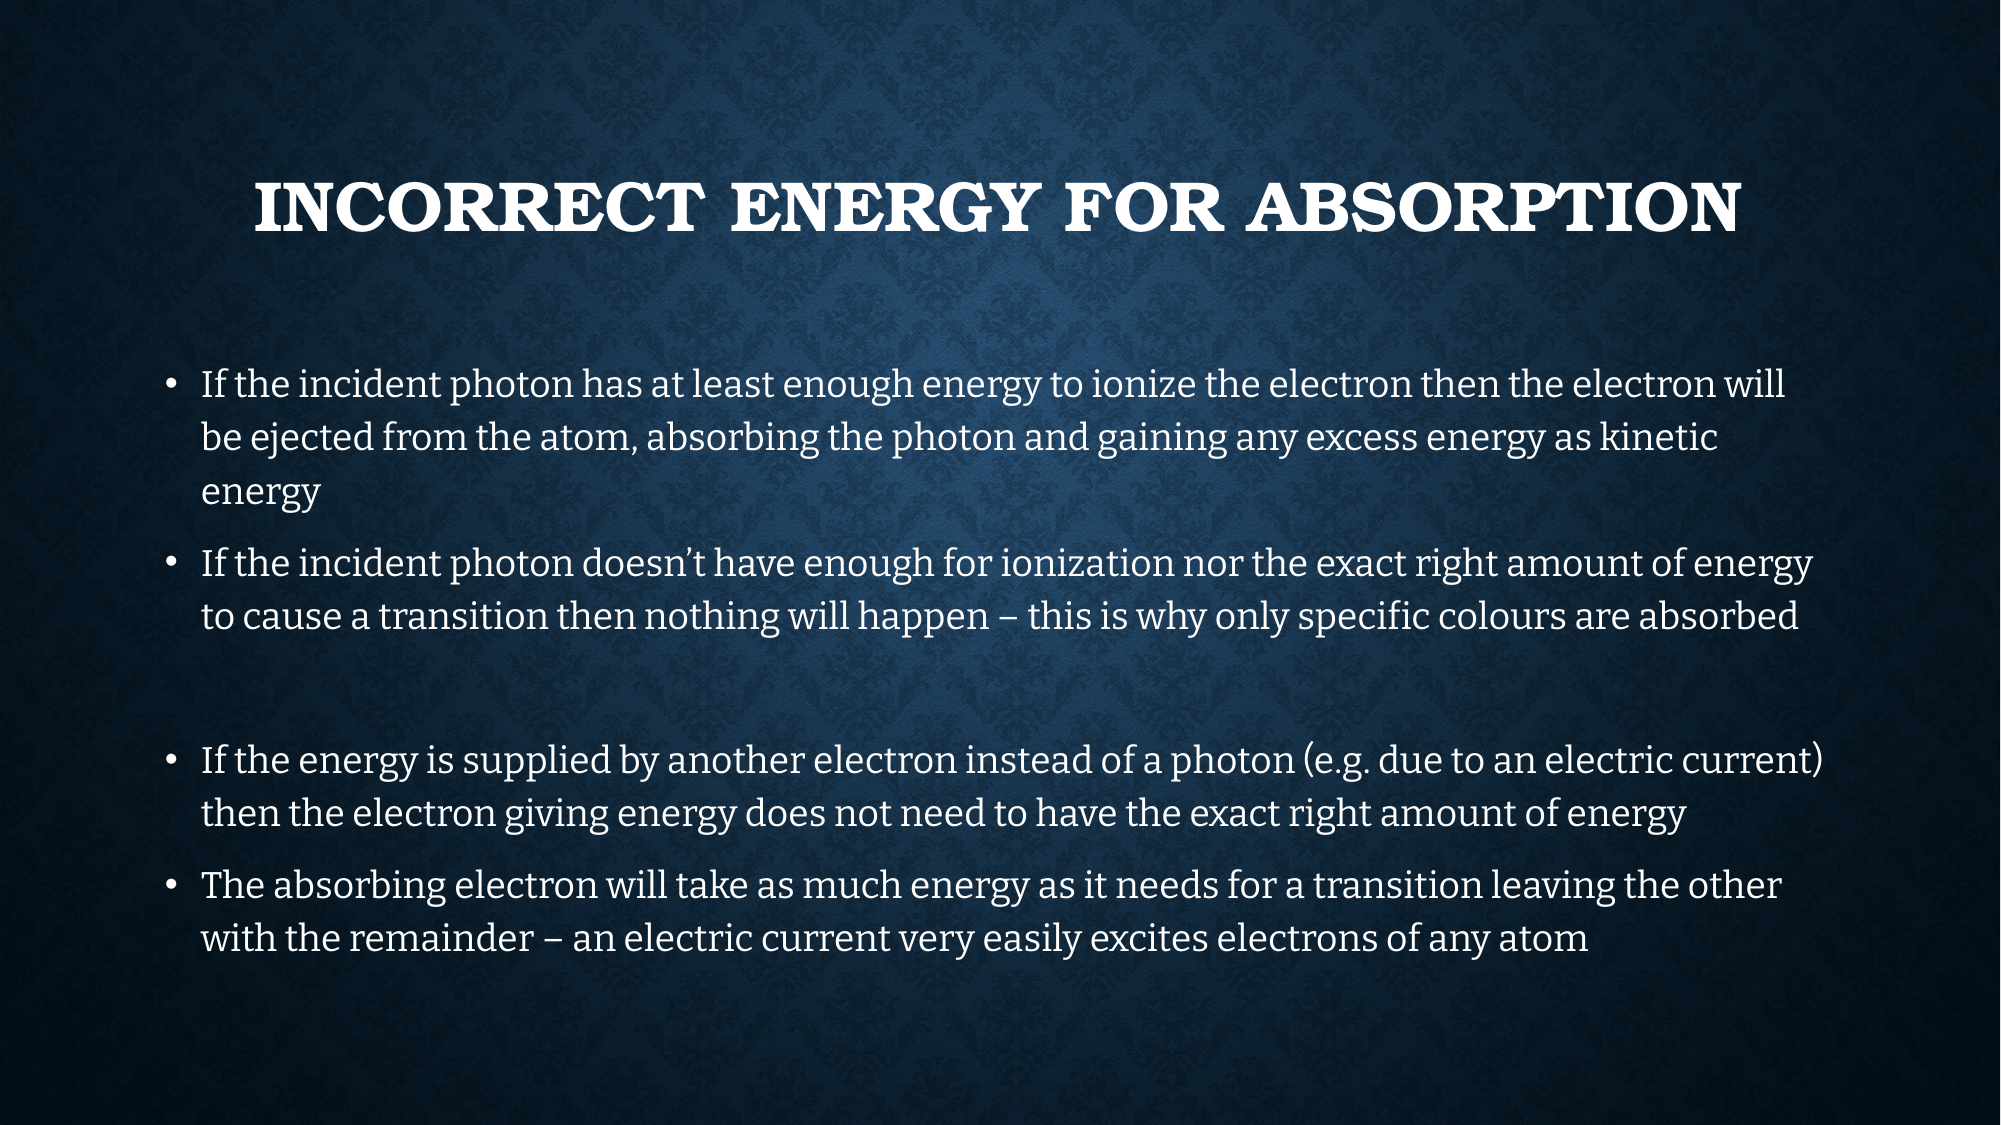

# incorrect energy for Absorption
If the incident photon has at least enough energy to ionize the electron then the electron will be ejected from the atom, absorbing the photon and gaining any excess energy as kinetic energy
If the incident photon doesn’t have enough for ionization nor the exact right amount of energy to cause a transition then nothing will happen – this is why only specific colours are absorbed

If the energy is supplied by another electron instead of a photon (e.g. due to an electric current) then the electron giving energy does not need to have the exact right amount of energy
The absorbing electron will take as much energy as it needs for a transition leaving the other with the remainder – an electric current very easily excites electrons of any atom